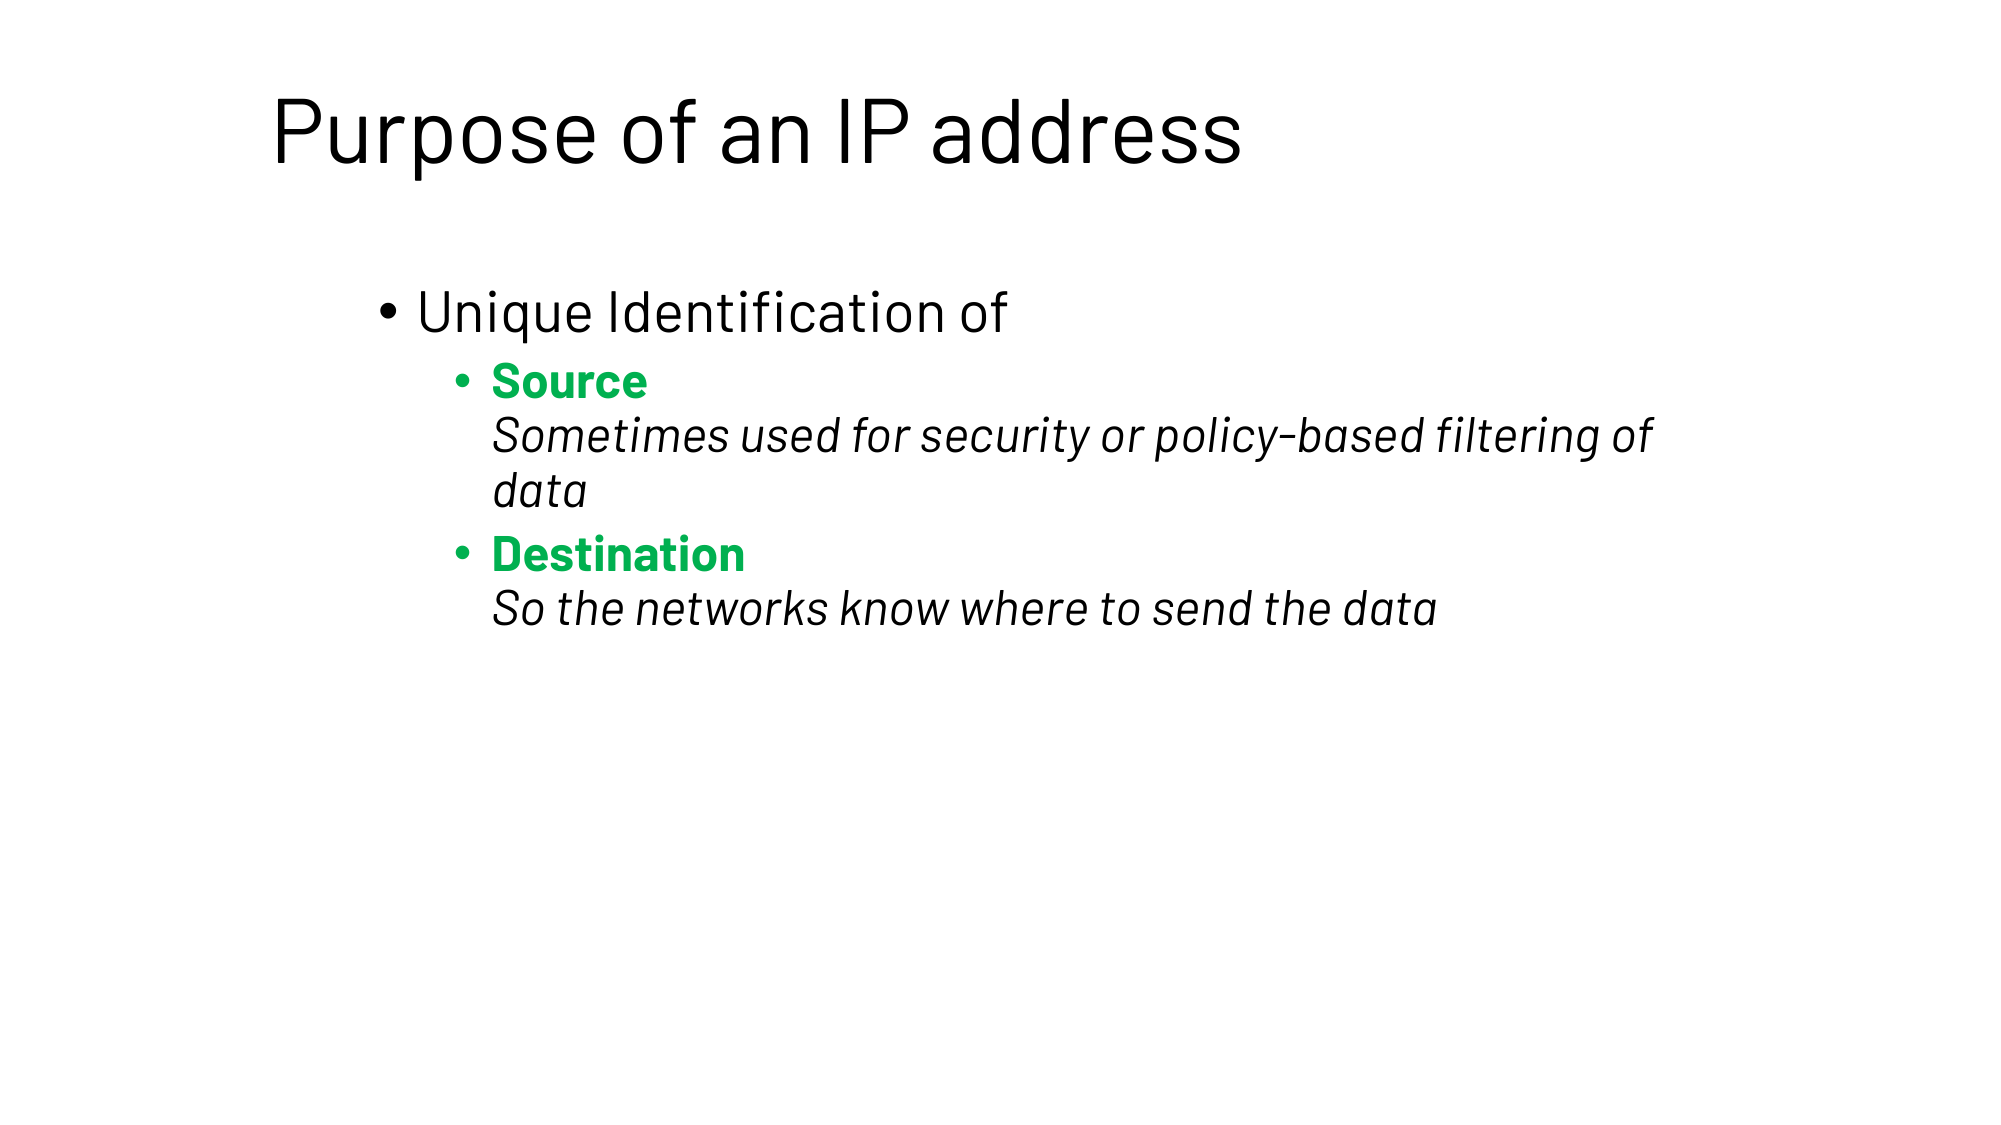

# Purpose of an IP address
Unique Identification of
Source
Sometimes used for security or policy-based filtering of data
Destination
So the networks know where to send the data